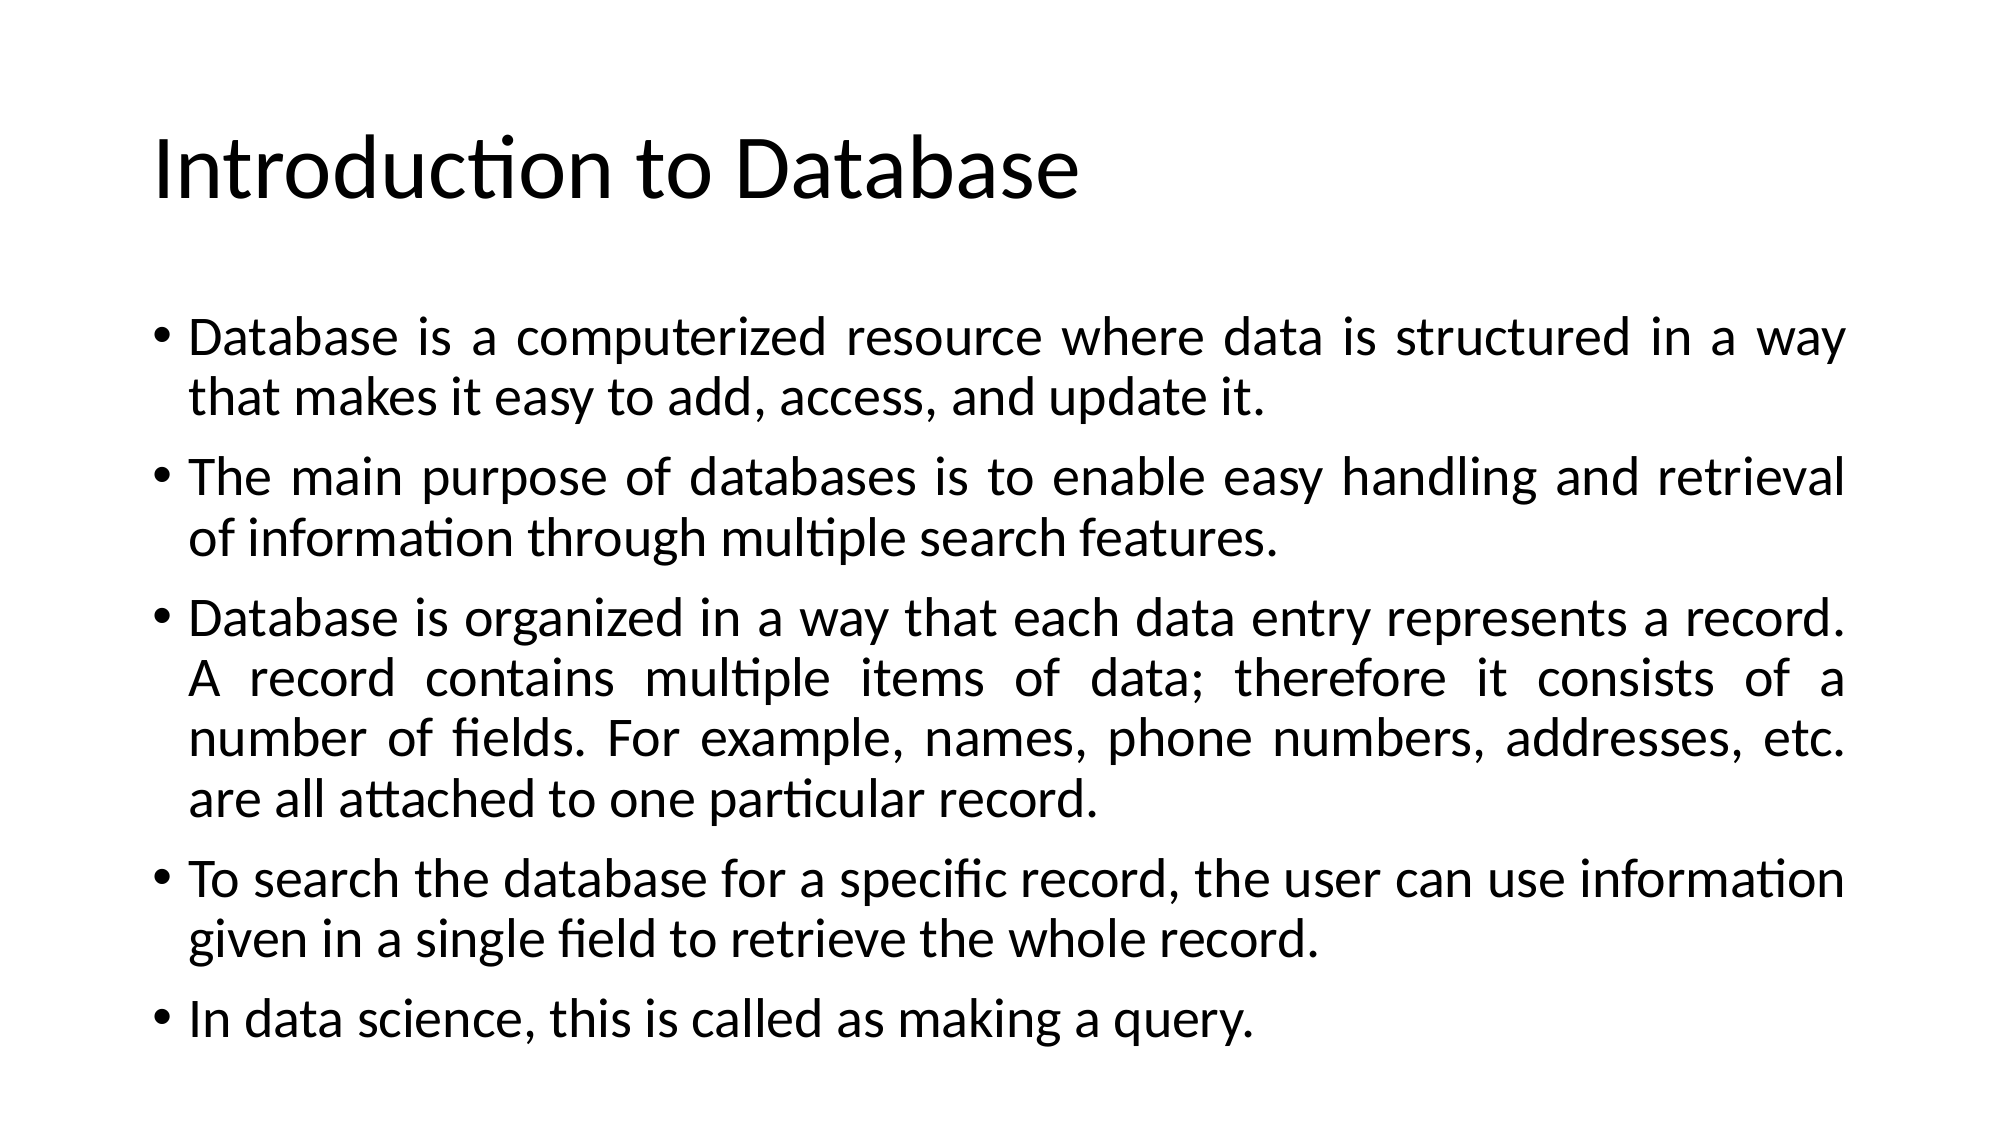

# Introduction to Database
Database is a computerized resource where data is structured in a way that makes it easy to add, access, and update it.
The main purpose of databases is to enable easy handling and retrieval of information through multiple search features.
Database is organized in a way that each data entry represents a record. A record contains multiple items of data; therefore it consists of a number of fields. For example, names, phone numbers, addresses, etc. are all attached to one particular record.
To search the database for a specific record, the user can use information given in a single field to retrieve the whole record.
In data science, this is called as making a query.